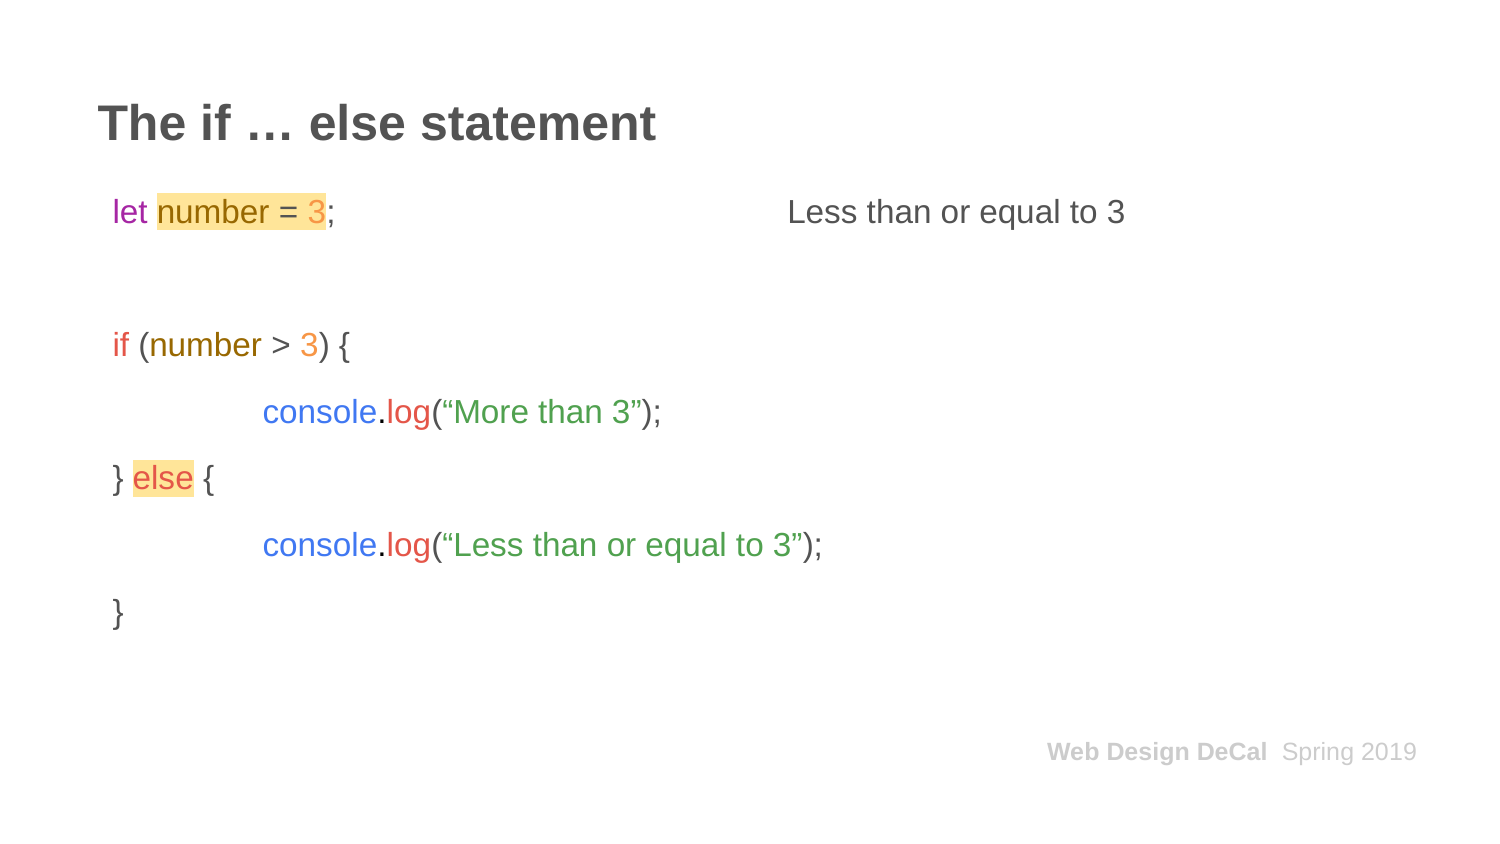

# The if … else statement
let number = 3;

if (number > 3) {
	console.log(“More than 3”);
} else {
	console.log(“Less than or equal to 3”);
}
Less than or equal to 3